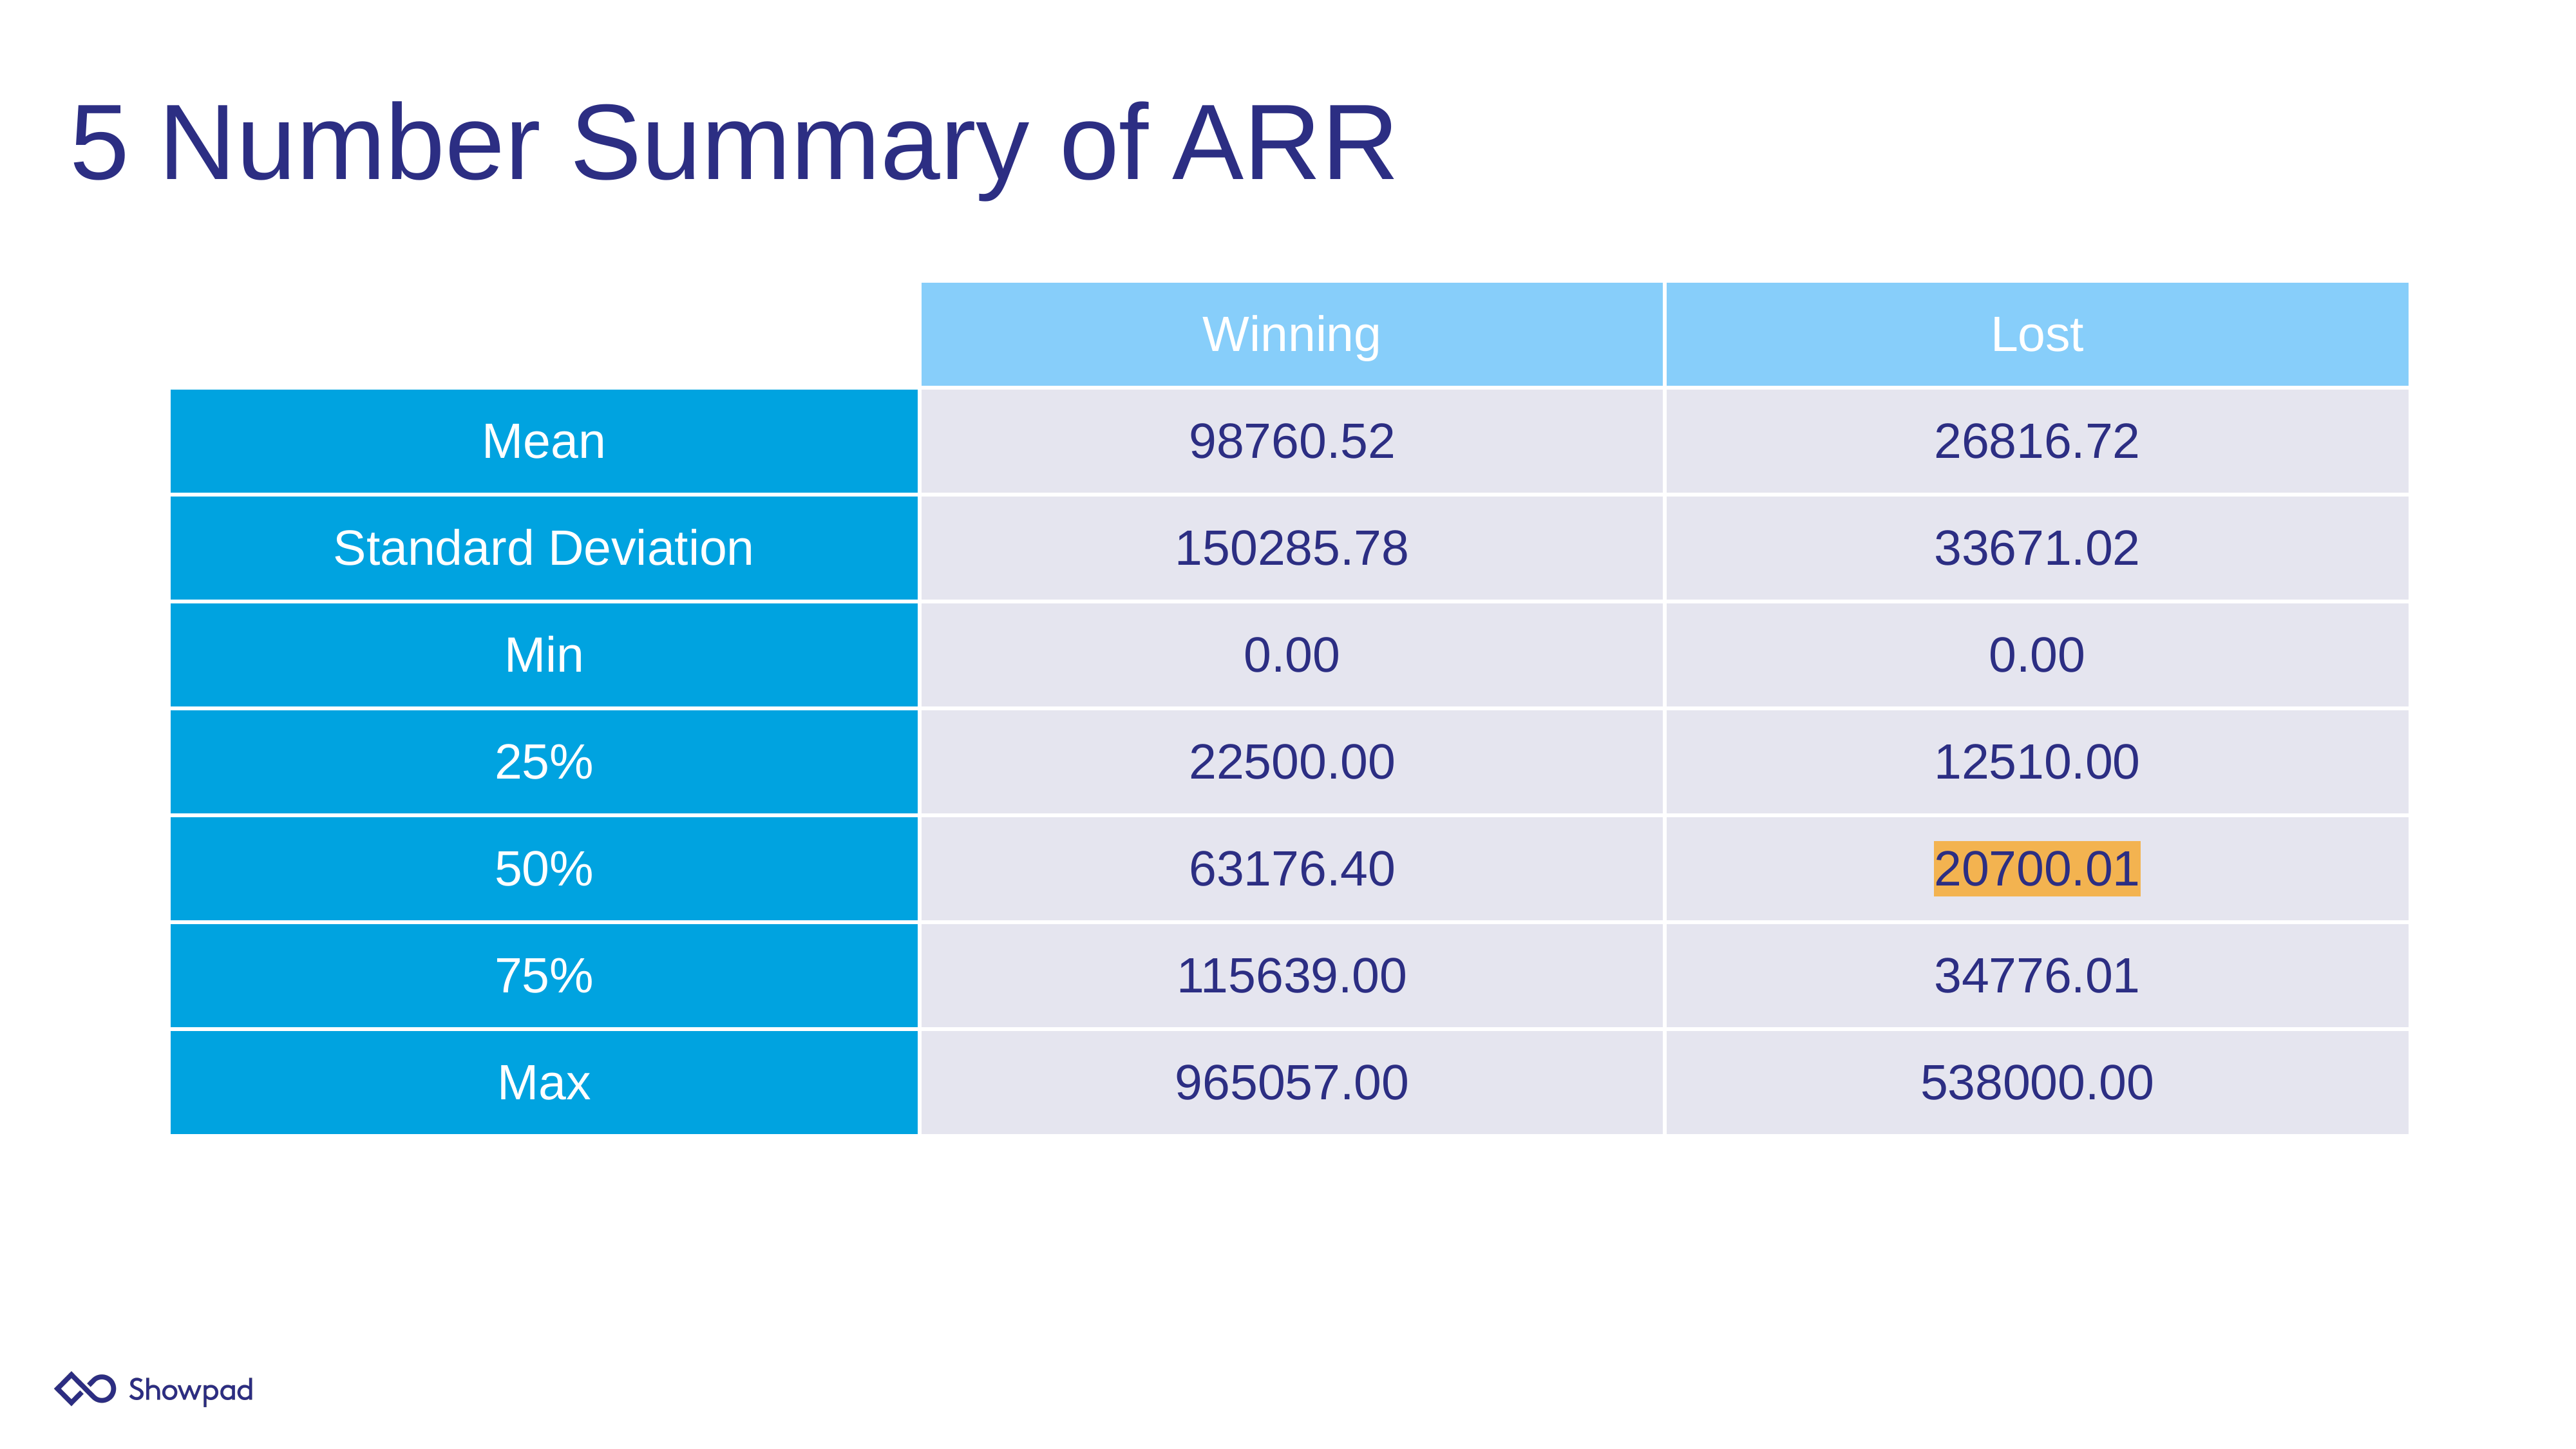

# 5 Number Summary of ARR
|  | Winning | Lost |
| --- | --- | --- |
| Mean | 98760.52 | 26816.72 |
| Standard Deviation | 150285.78 | 33671.02 |
| Min | 0.00 | 0.00 |
| 25% | 22500.00 | 12510.00 |
| 50% | 63176.40 | 20700.01 |
| 75% | 115639.00 | 34776.01 |
| Max | 965057.00 | 538000.00 |